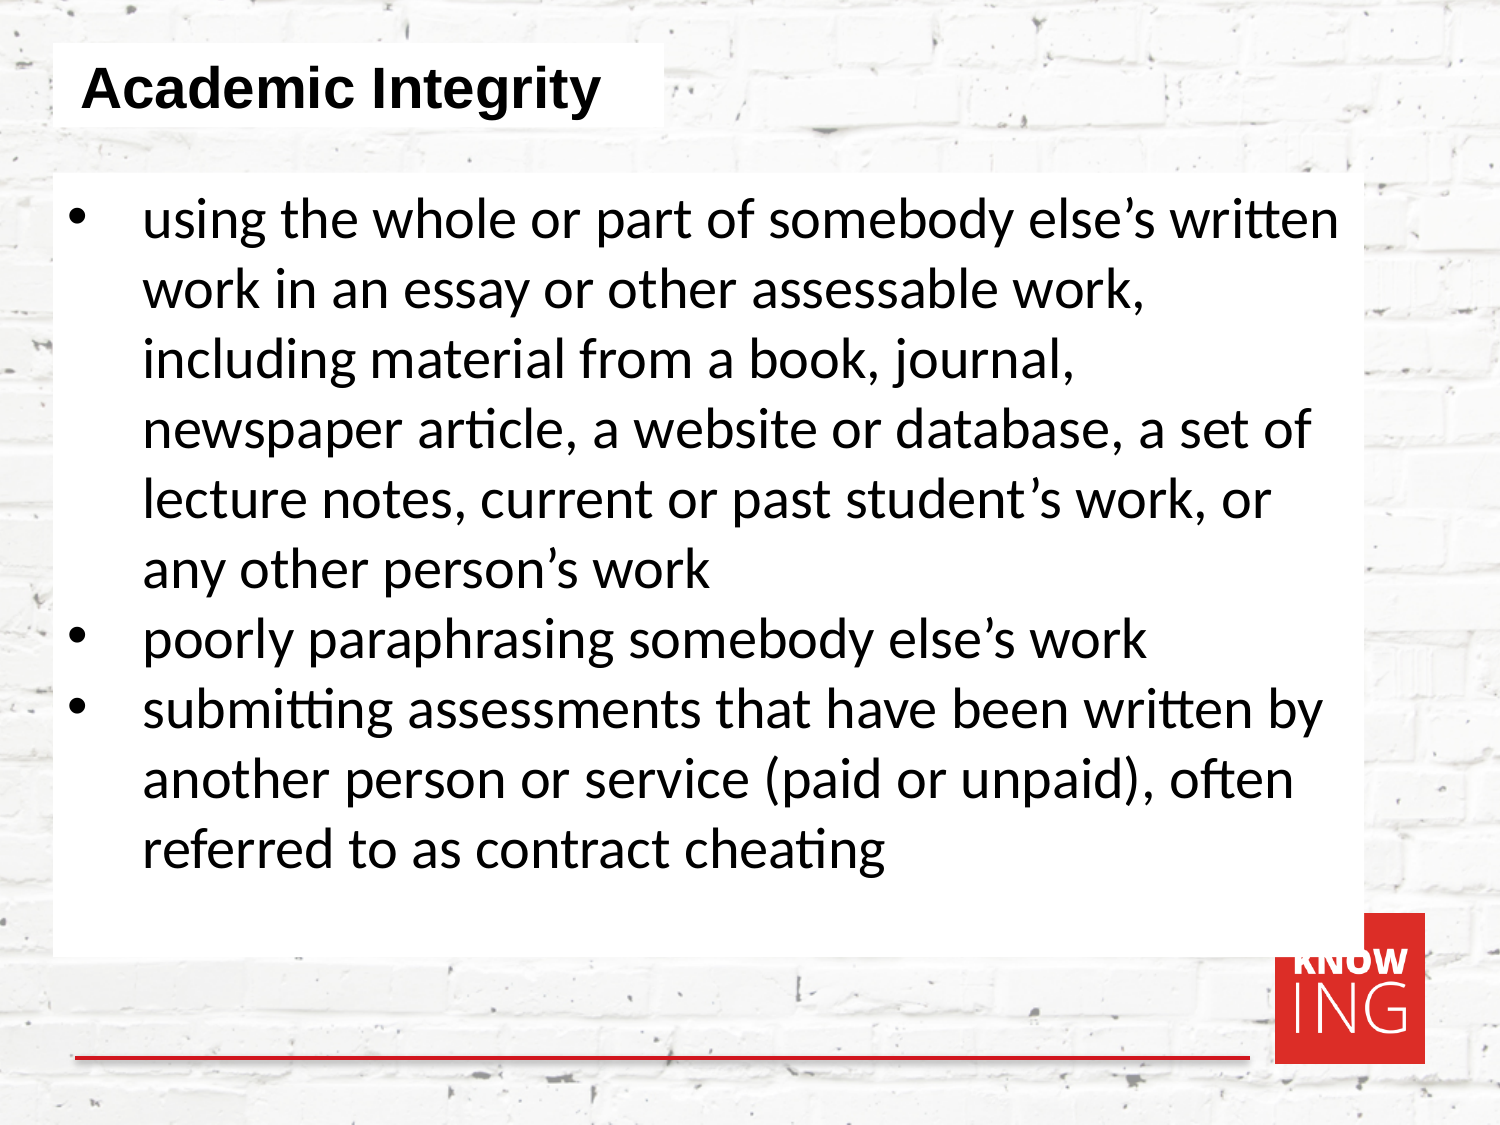

Academic Integrity
using the whole or part of somebody else’s written work in an essay or other assessable work, including material from a book, journal, newspaper article, a website or database, a set of lecture notes, current or past student’s work, or any other person’s work
poorly paraphrasing somebody else’s work
submitting assessments that have been written by another person or service (paid or unpaid), often referred to as contract cheating